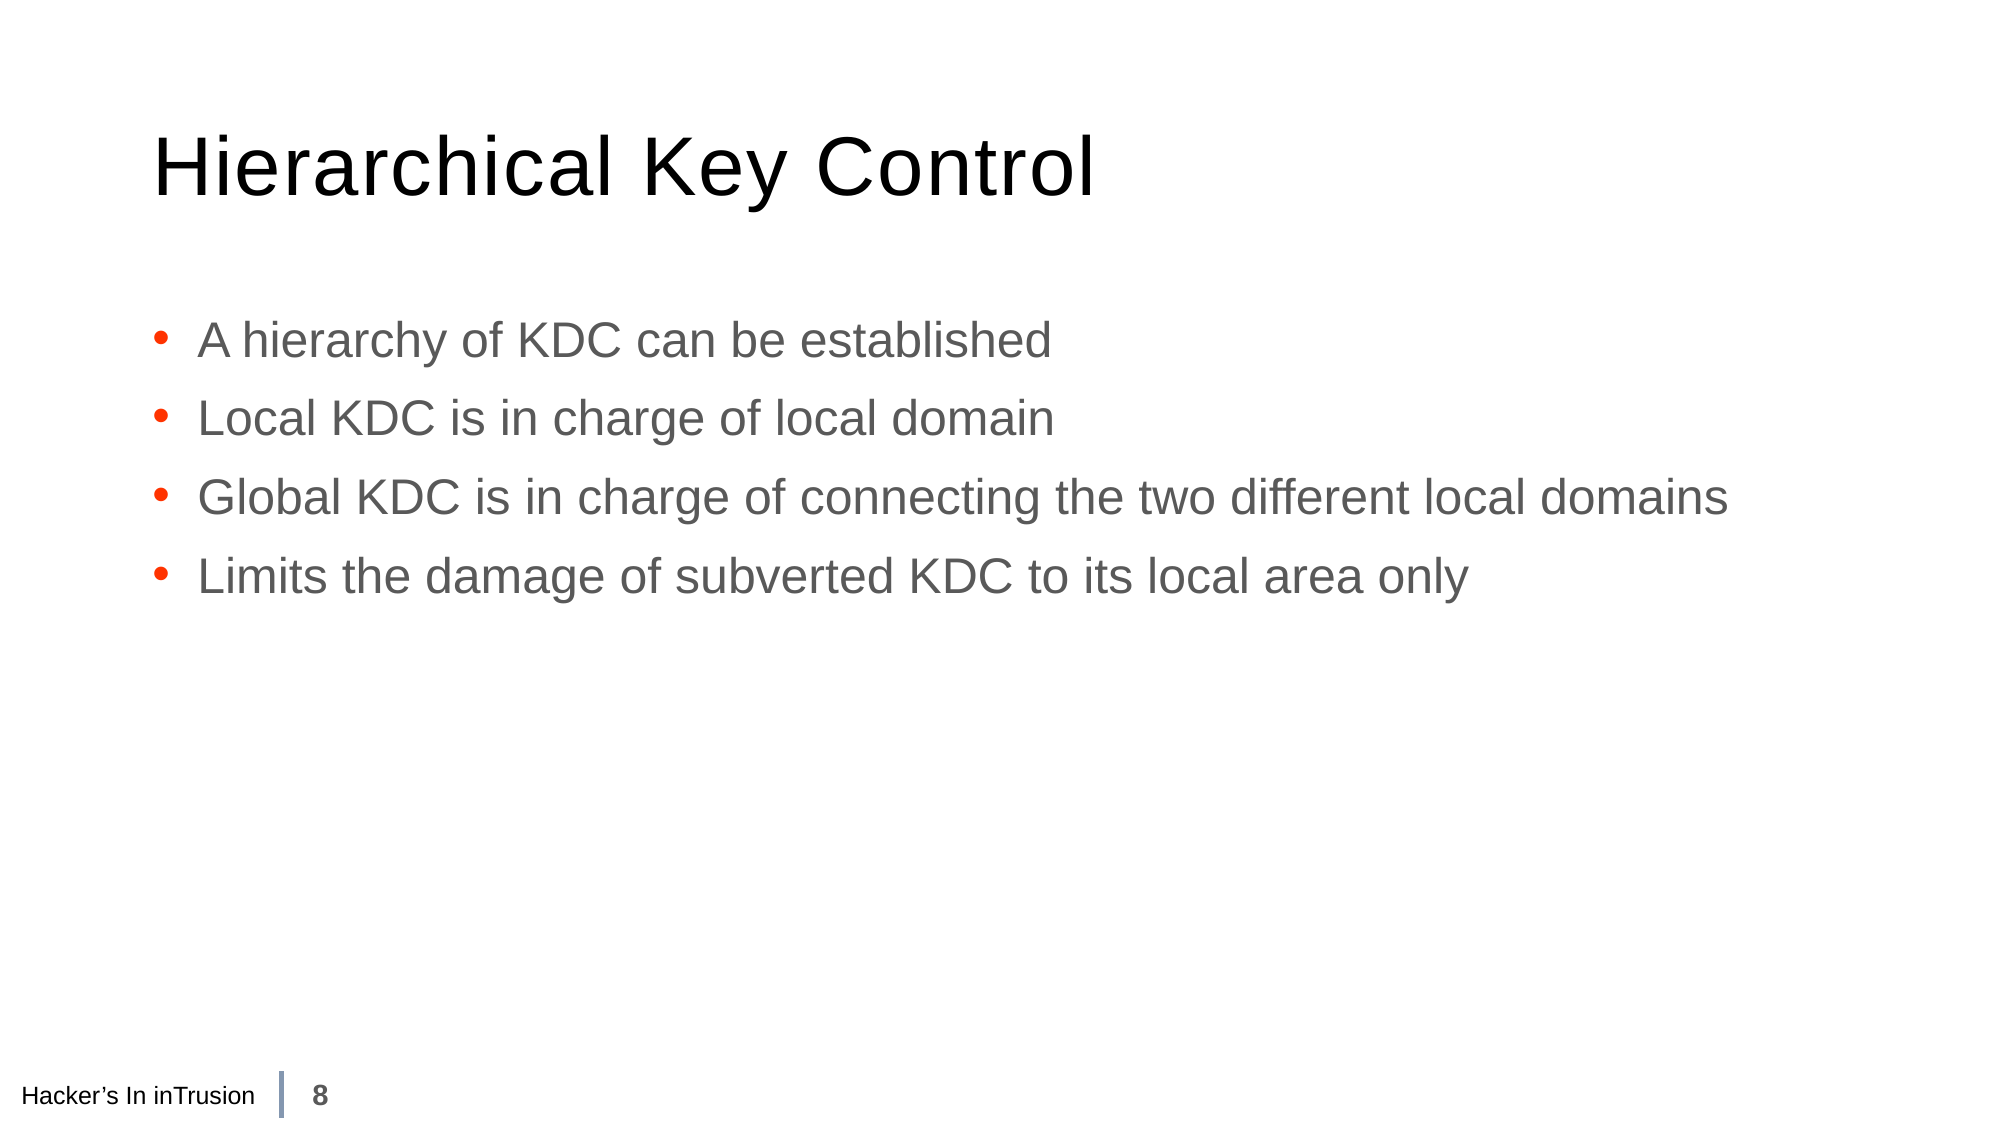

# Hierarchical Key Control
A hierarchy of KDC can be established
Local KDC is in charge of local domain
Global KDC is in charge of connecting the two different local domains
Limits the damage of subverted KDC to its local area only